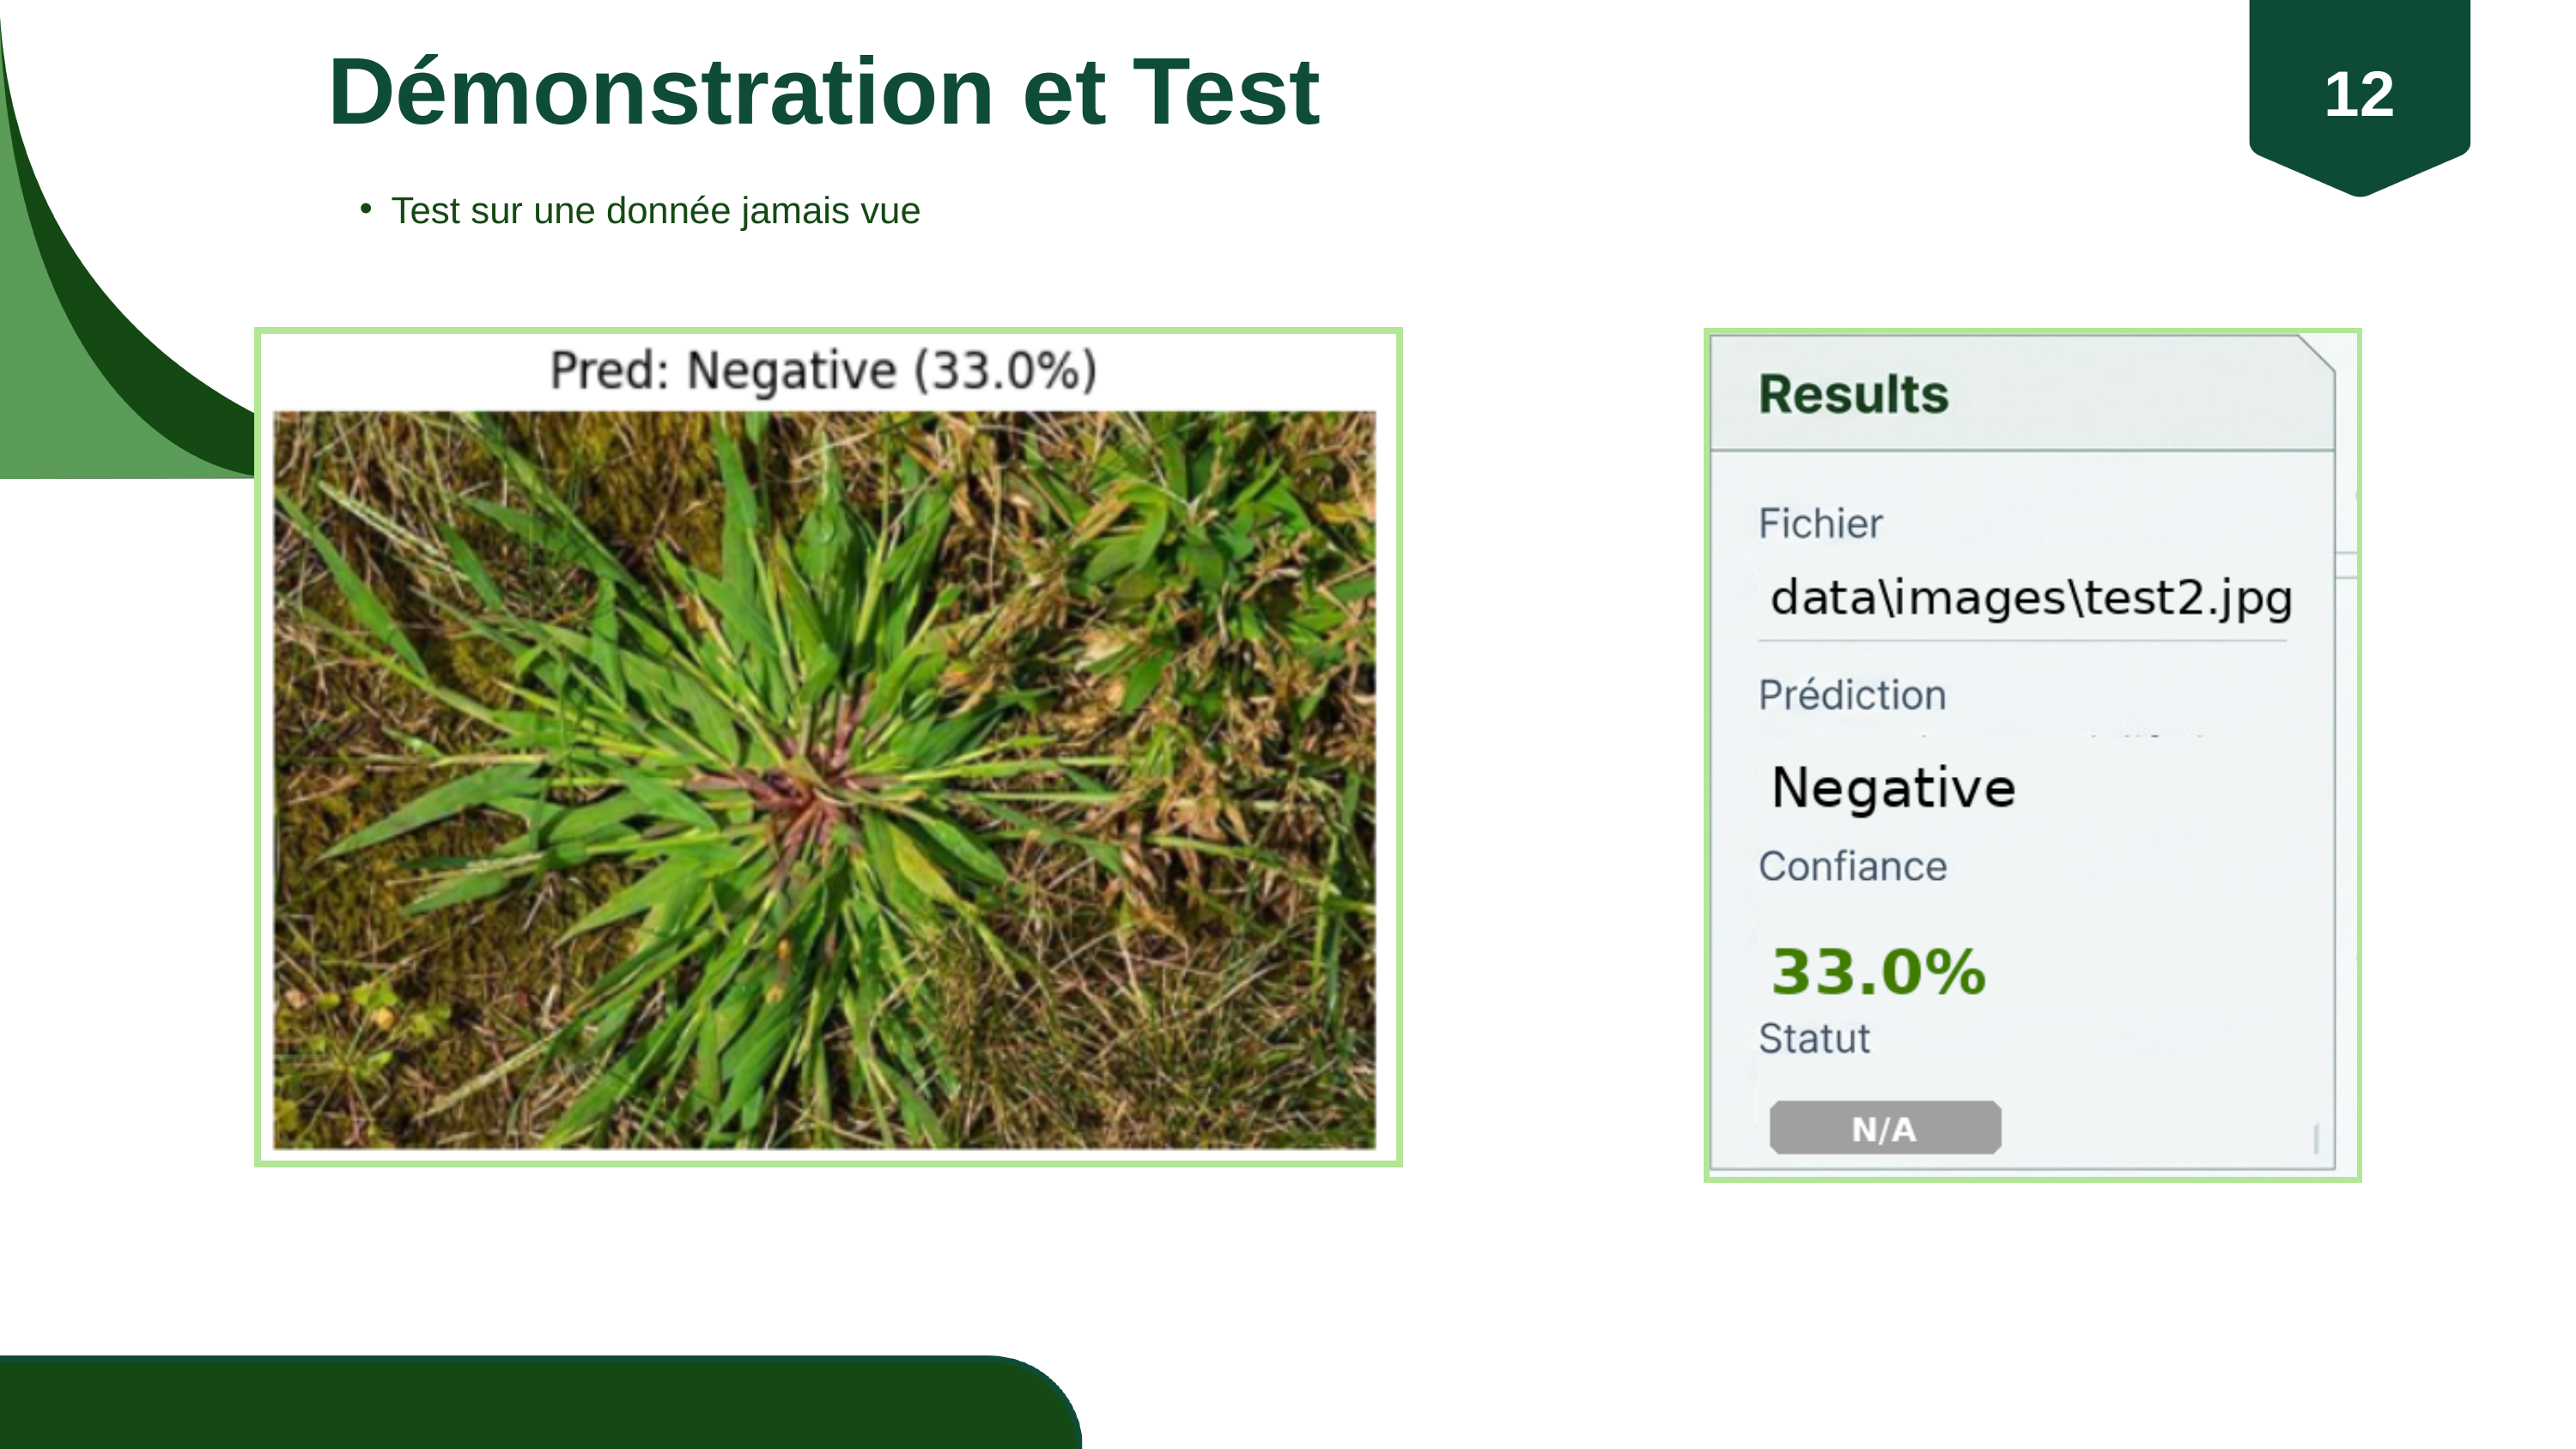

12
Démonstration et Test
Test sur une donnée jamais vue